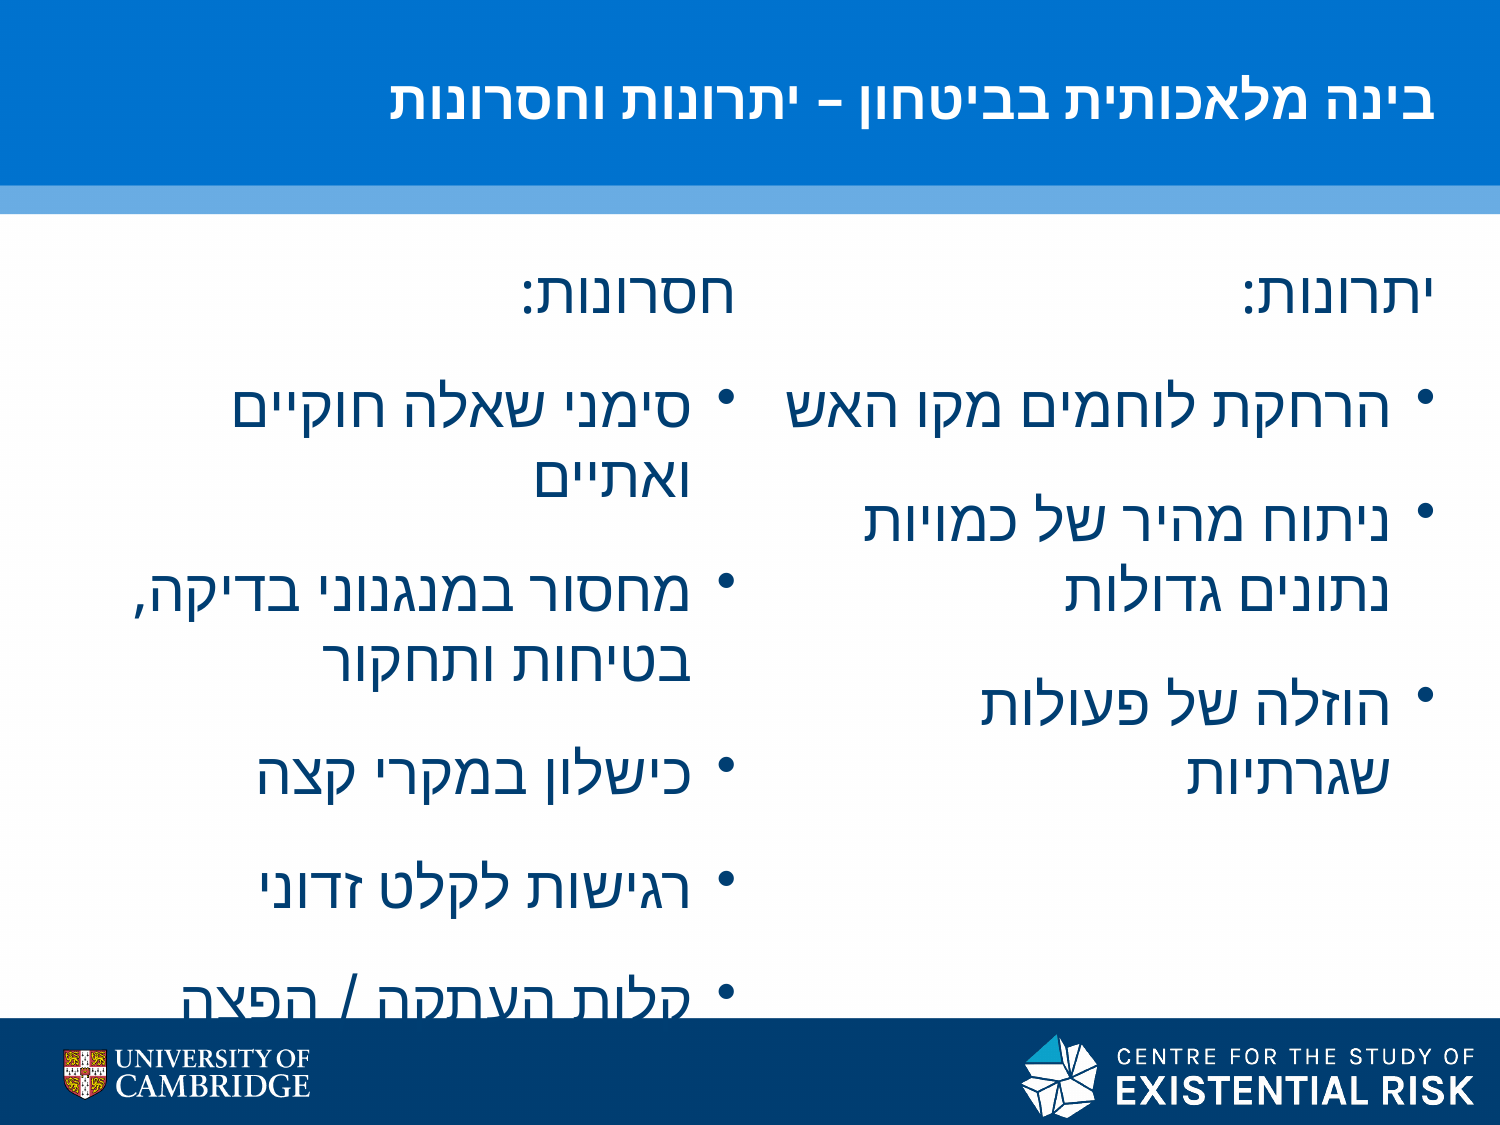

# בינה מלאכותית בביטחון – יתרונות וחסרונות
חסרונות:
סימני שאלה חוקיים ואתיים
מחסור במנגנוני בדיקה, בטיחות ותחקור
כישלון במקרי קצה
רגישות לקלט זדוני
קלות העתקה / הפצה
יתרונות:
הרחקת לוחמים מקו האש
ניתוח מהיר של כמויות נתונים גדולות
הוזלה של פעולות שגרתיות